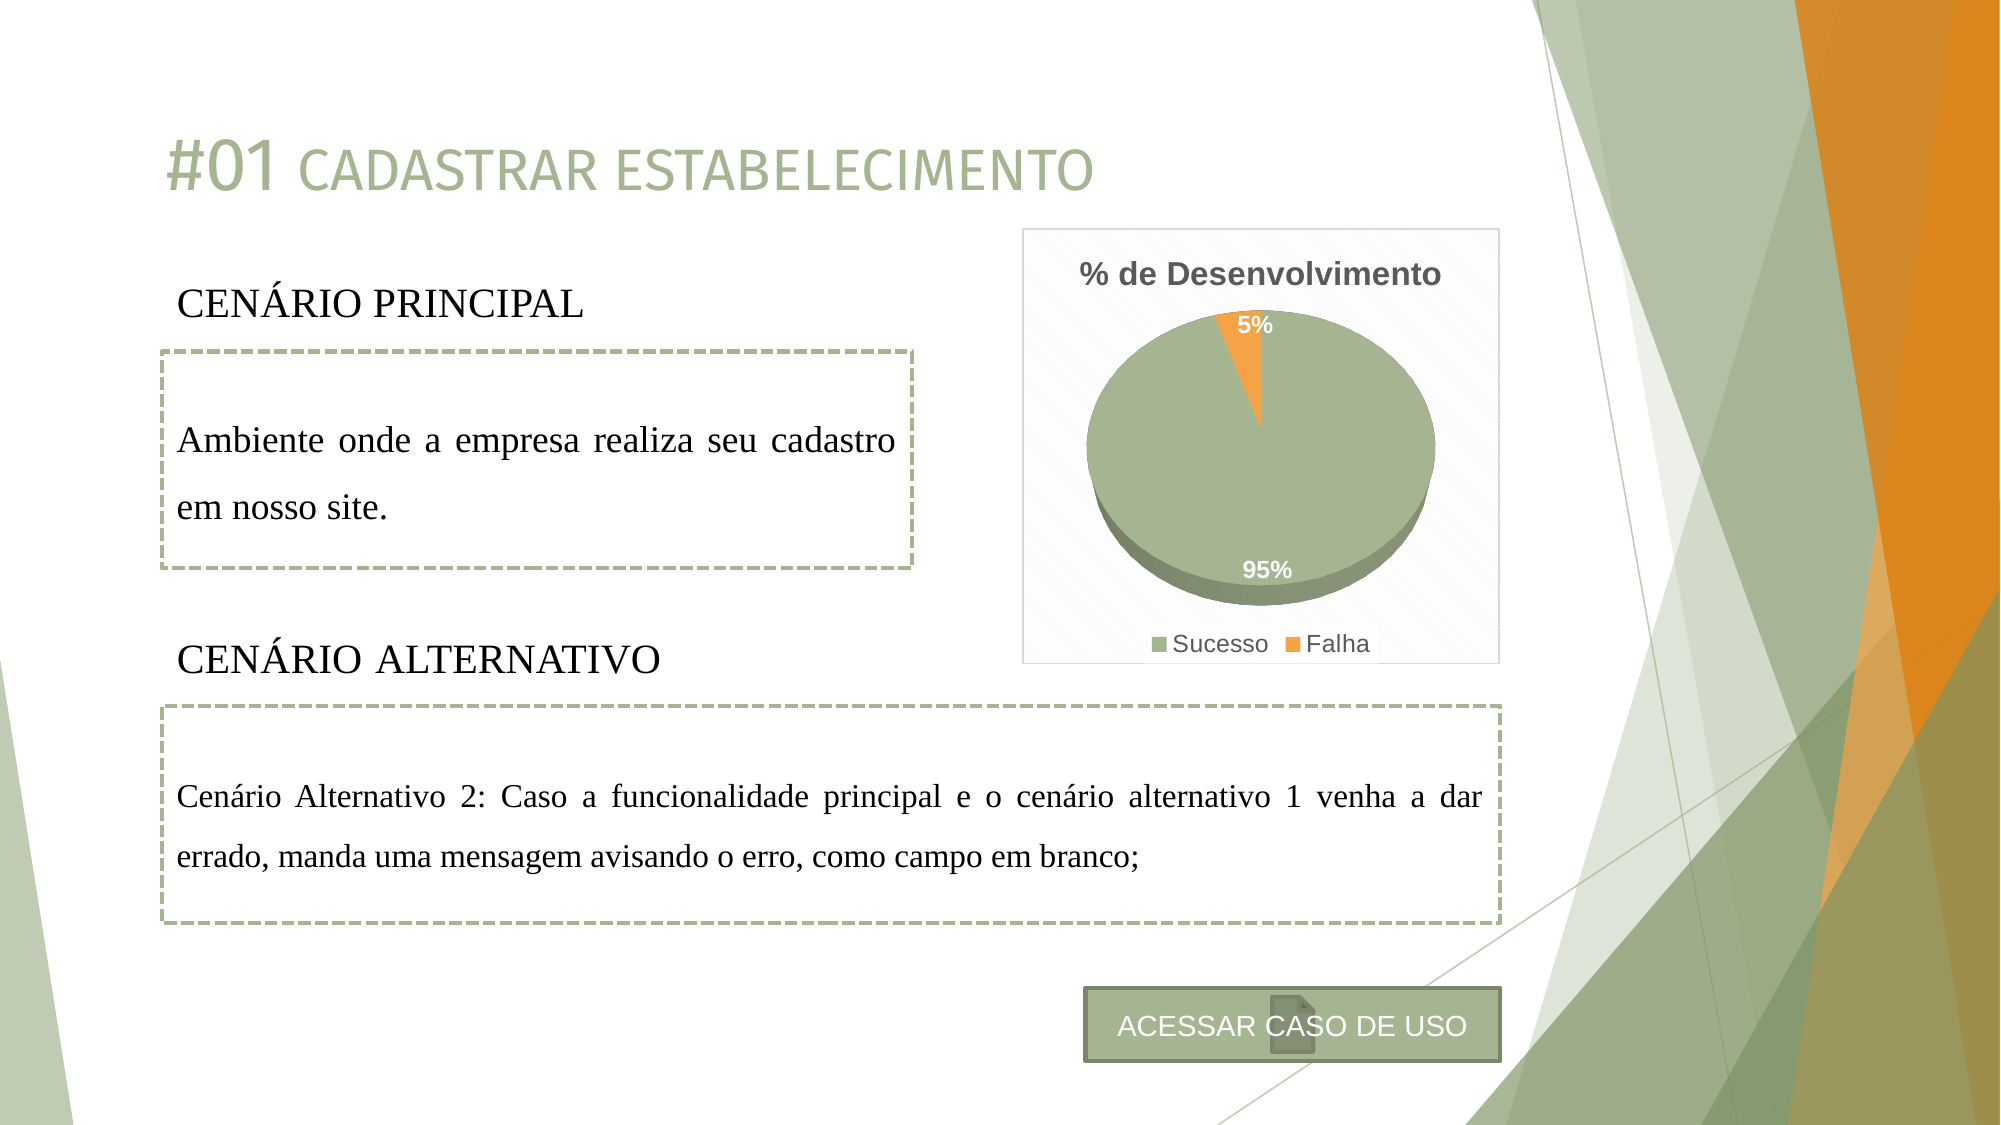

# #01 CADASTRAR ESTABELECIMENTO

[unsupported chart]

CENÁRIO PRINCIPAL
Ambiente onde a empresa realiza seu cadastro em nosso site.
CENÁRIO ALTERNATIVO
Cenário Alternativo 1: Caso o botão selecionado seja o de consumidor ele volta a página para cadastro de consumidor.
Cenário Alternativo 2: Caso a funcionalidade principal e o cenário alternativo 1 venha a dar errado, manda uma mensagem avisando o erro, como campo em branco;
ACESSAR CASO DE USO